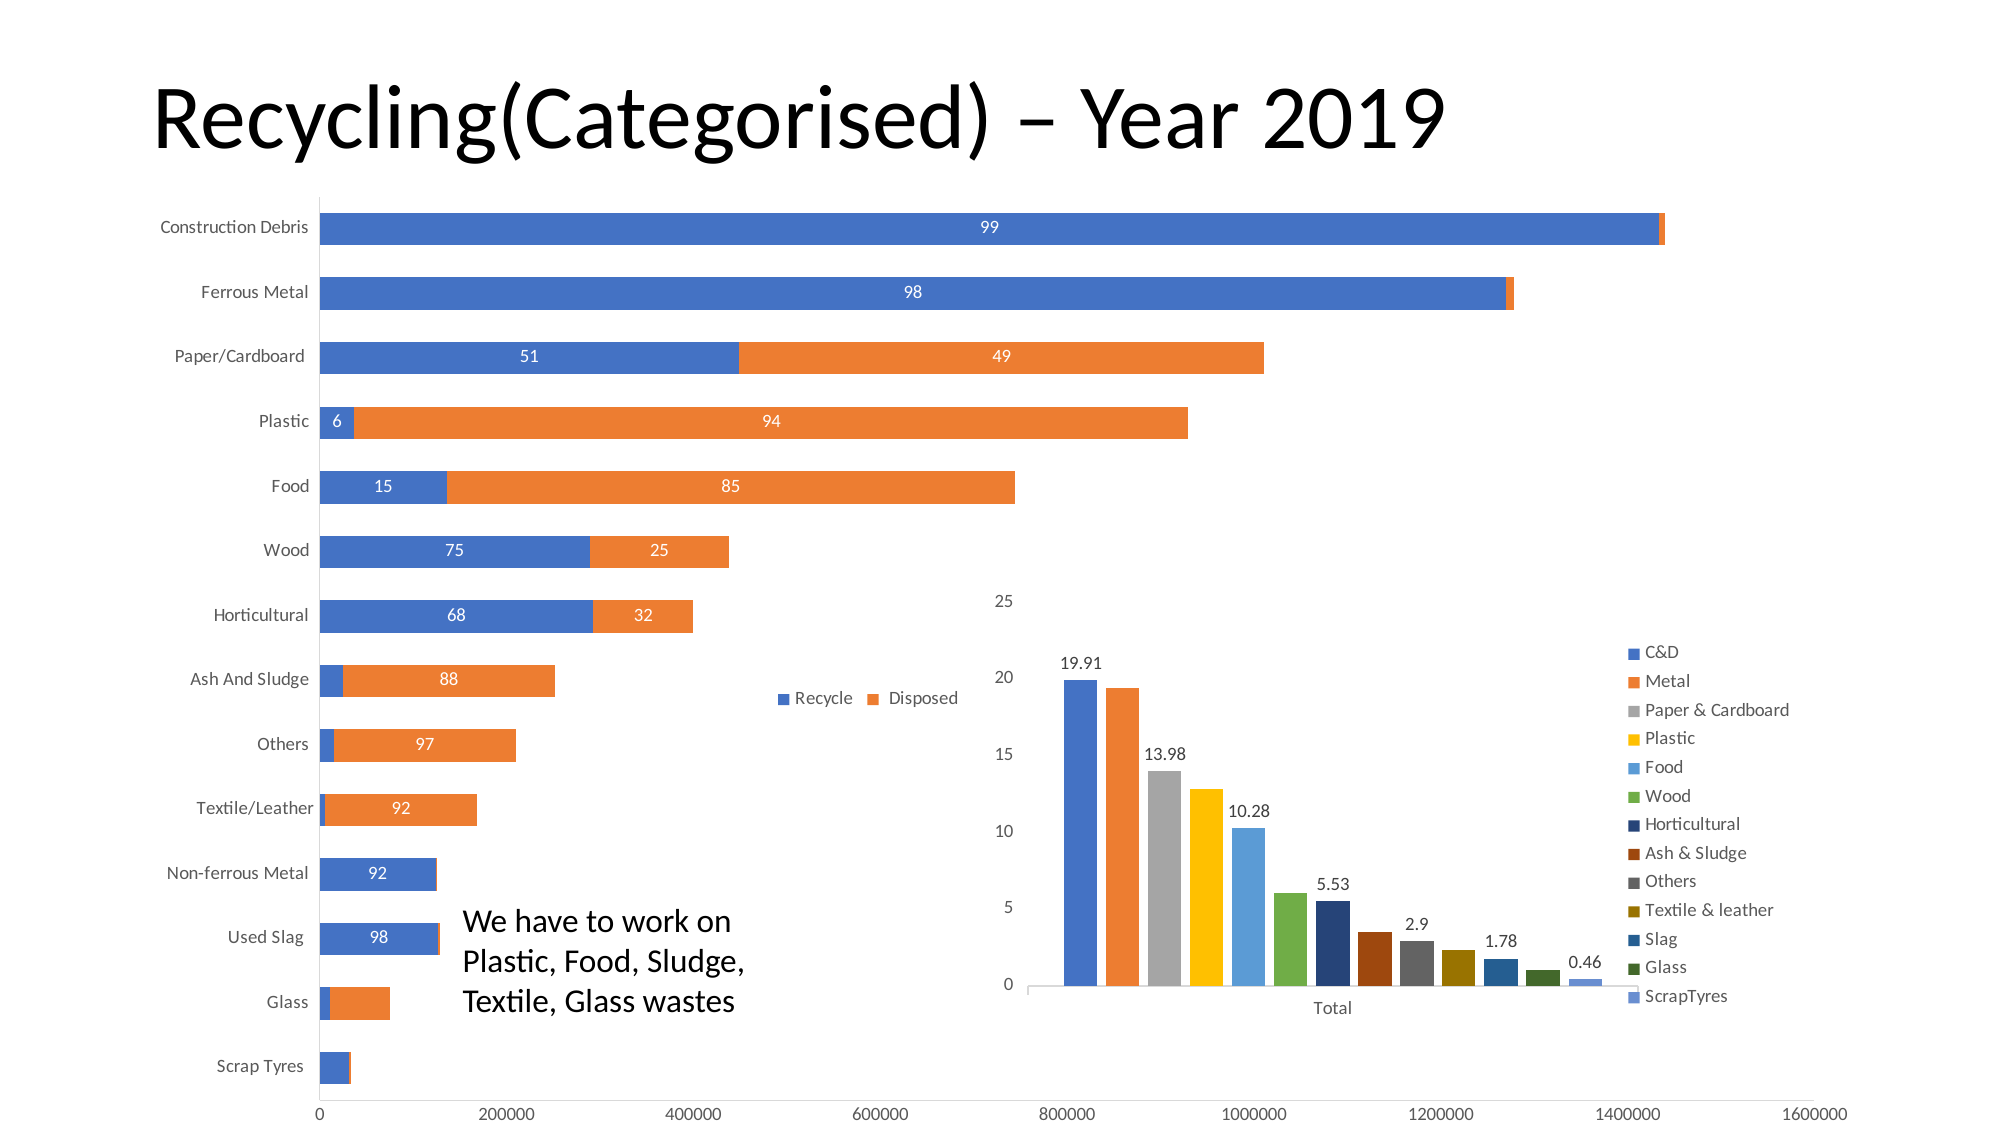

# Recycling(Categorised) – Year 2019

### Chart

| Category | Recycle |  Disposed |
|---|---|---|
| Scrap Tyres   | 31000.0 | 2000.0 |
| Glass  | 11000.0 | 64000.0 |
| Used Slag   | 127000.0 | 2000.0 |
| Non-ferrous Metal  | 124000.0 | 2000.0 |
| Textile/Leather | 6000.0 | 162000.0 |
| Others  | 15000.0 | 195000.0 |
| Ash And Sludge  | 25000.0 | 227000.0 |
| Horticultural  | 293000.0 | 107000.0 |
| Wood  | 289000.0 | 149000.0 |
| Food  | 136000.0 | 608000.0 |
| Plastic  | 37000.0 | 893000.0 |
| Paper/Cardboard   | 449000.0 | 562000.0 |
| Ferrous Metal  | 1270000.0 | 8000.0 |
| Construction Debris  | 1434000.0 | 6000.0 |

### Chart

| Category | C&D | Metal | Paper & Cardboard | Plastic | Food | Wood | Horticultural | Ash & Sludge | Others | Textile & leather | Slag | Glass | ScrapTyres |
|---|---|---|---|---|---|---|---|---|---|---|---|---|---|
| Total | 19.91 | 19.41 | 13.98 | 12.86 | 10.28 | 6.05 | 5.53 | 3.48 | 2.9 | 2.32 | 1.78 | 1.04 | 0.46 |
We have to work on
Plastic, Food, Sludge,
Textile, Glass wastes